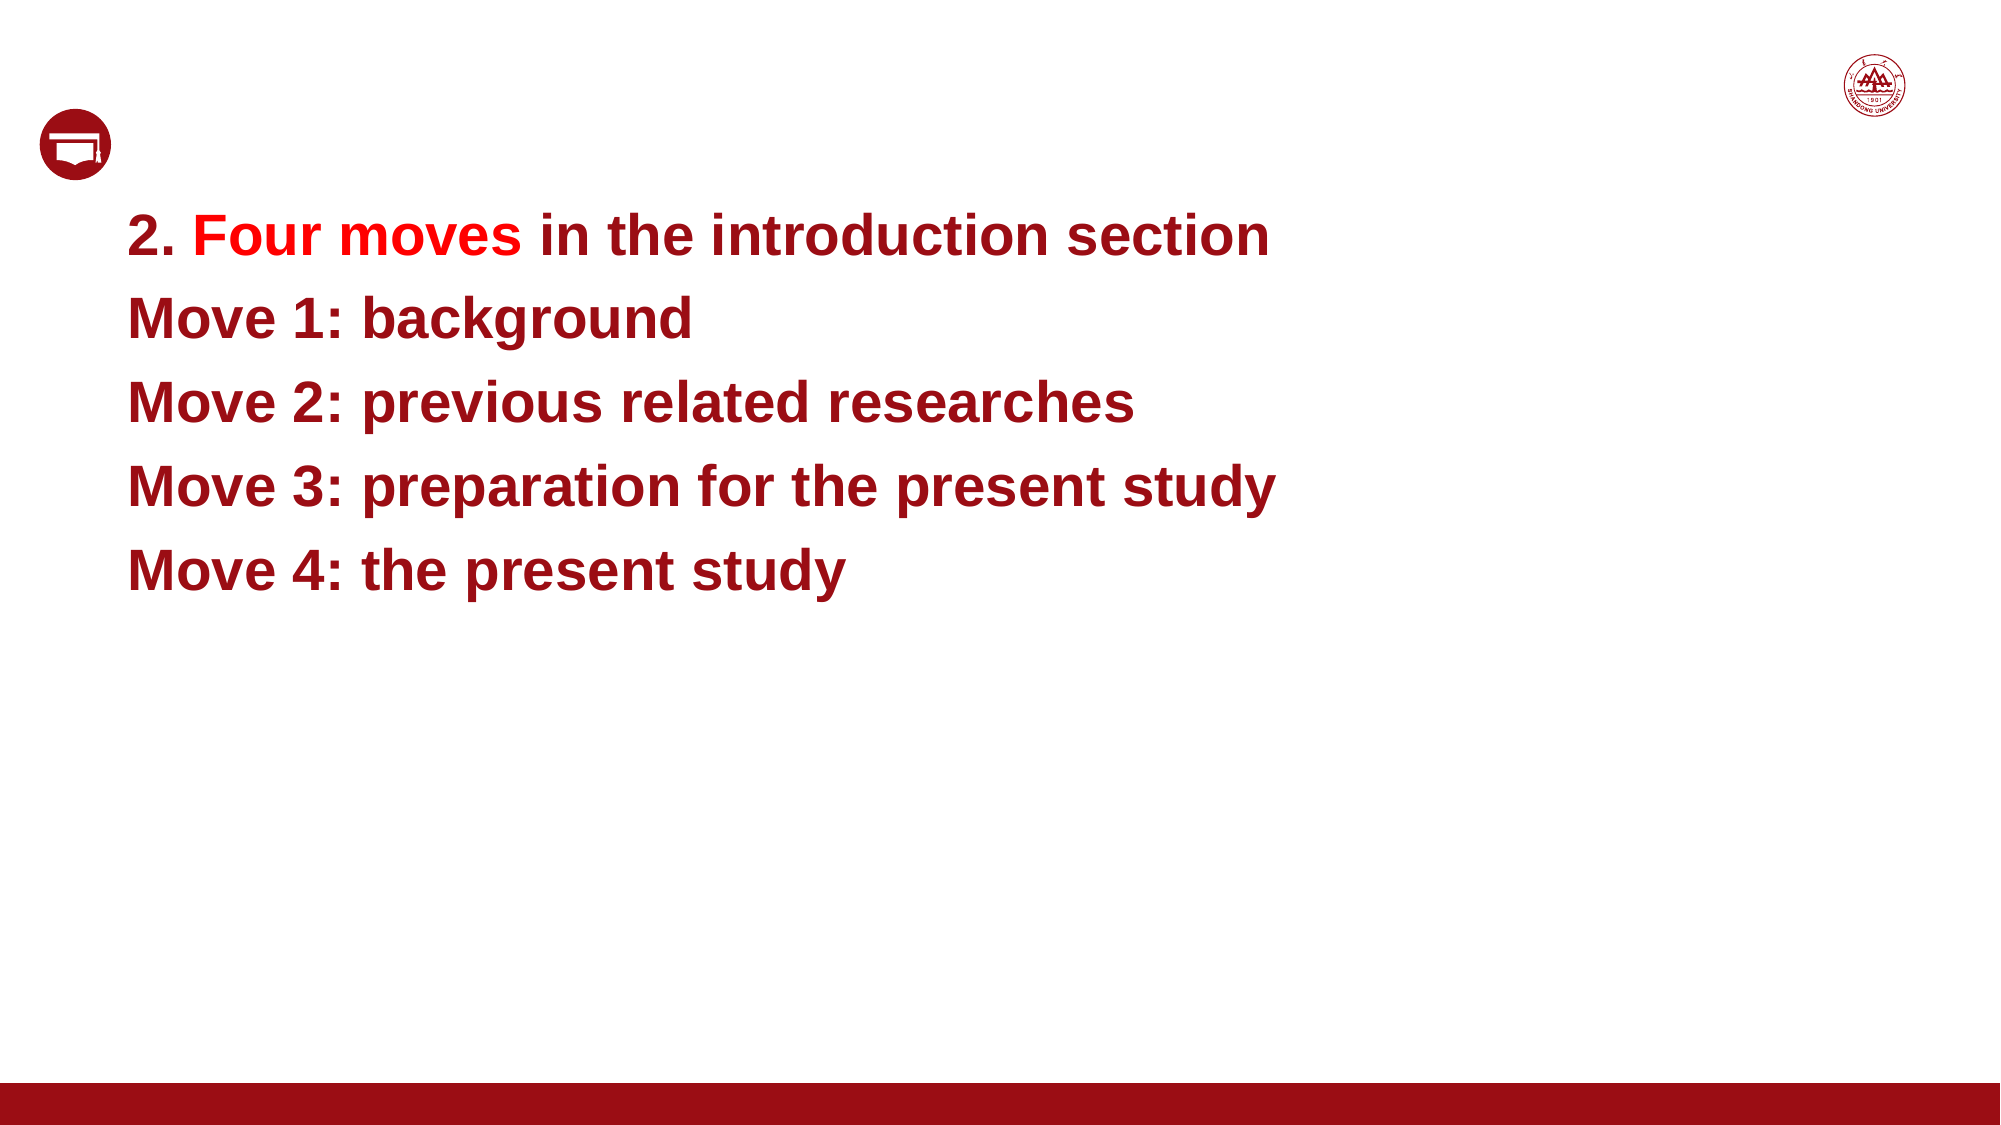

2. Four moves in the introduction section
Move 1: background
Move 2: previous related researches
Move 3: preparation for the present study
Move 4: the present study